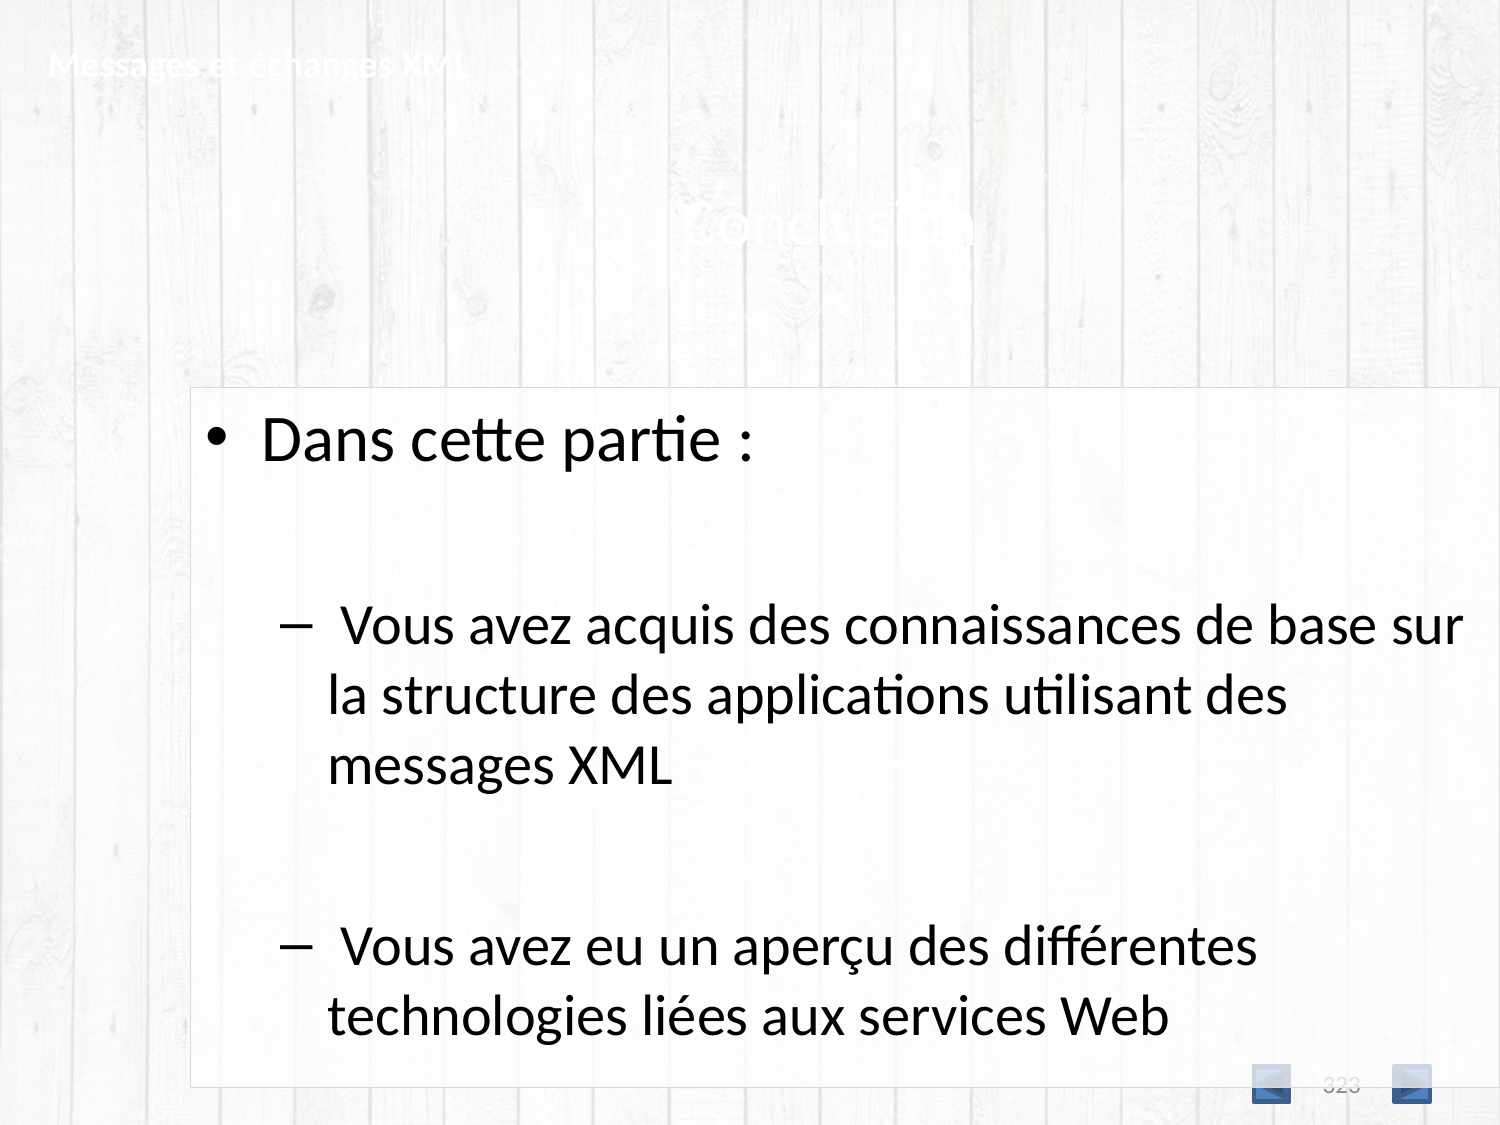

Messages et échanges XML
Conclusion
Dans cette partie :

 Vous avez acquis des connaissances de base sur la structure des applications utilisant des messages XML

 Vous avez eu un aperçu des différentes technologies liées aux services Web
323